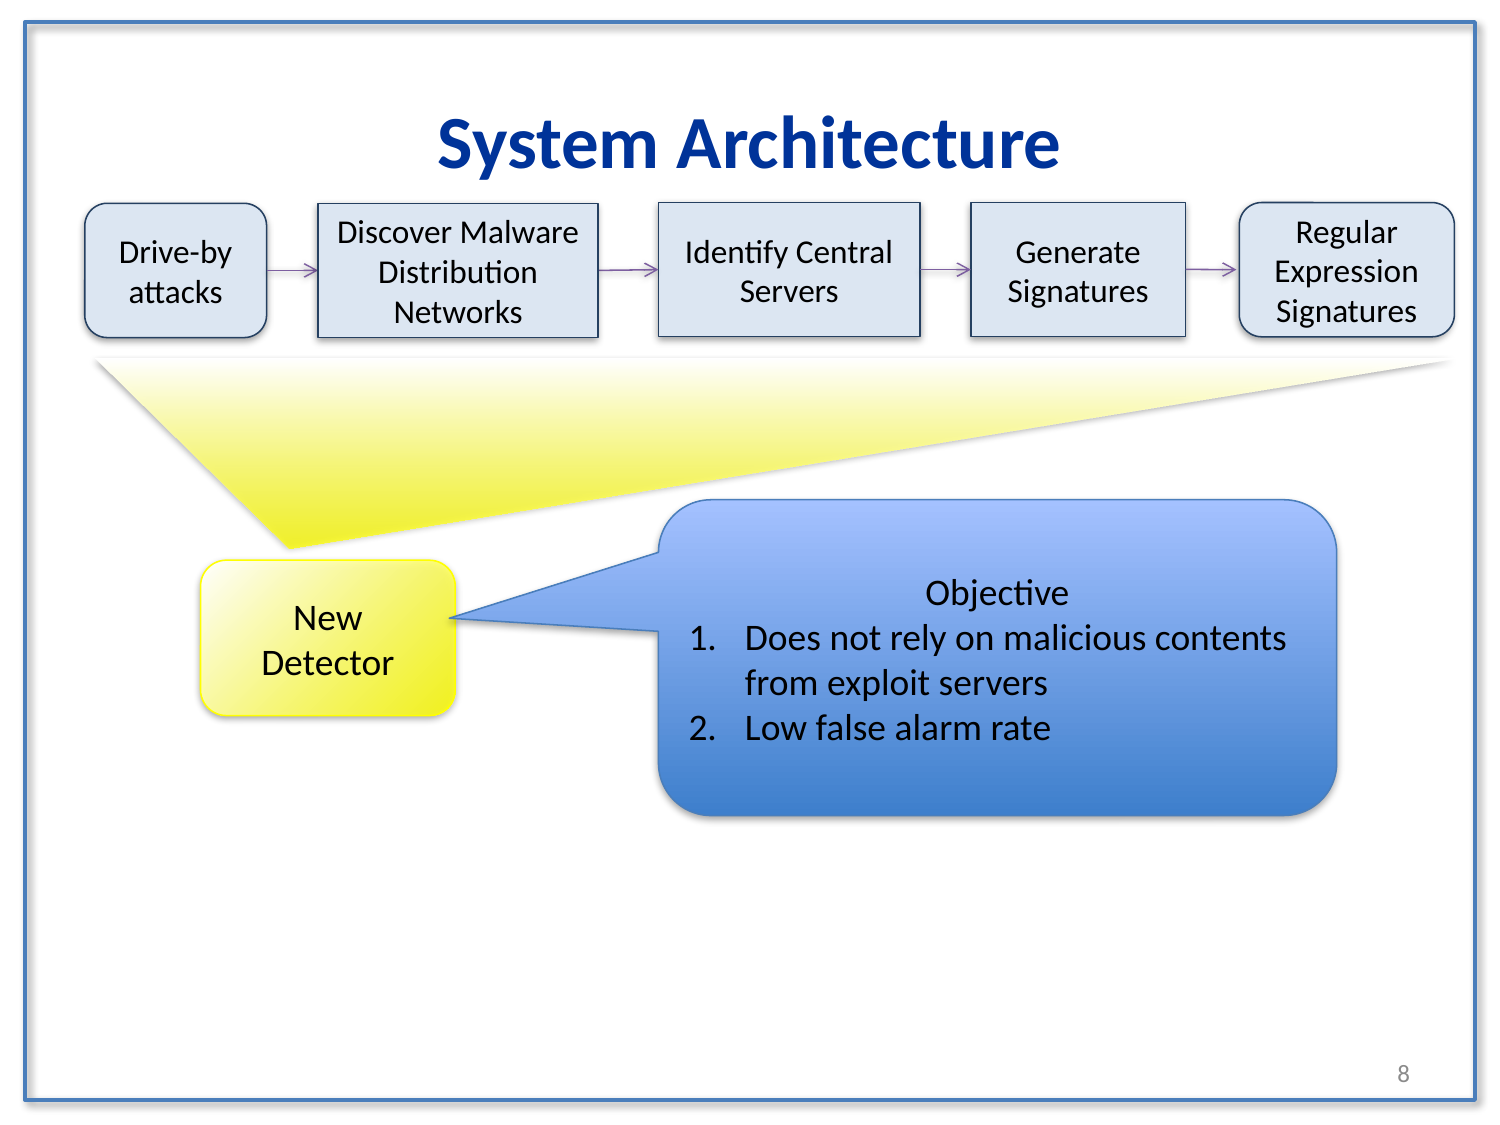

# System Architecture
Identify Central Servers
Generate Signatures
Regular Expression Signatures
Drive-by attacks
Discover Malware Distribution Networks

Objective
Does not rely on malicious contents from exploit servers
Low false alarm rate
New Detector
8